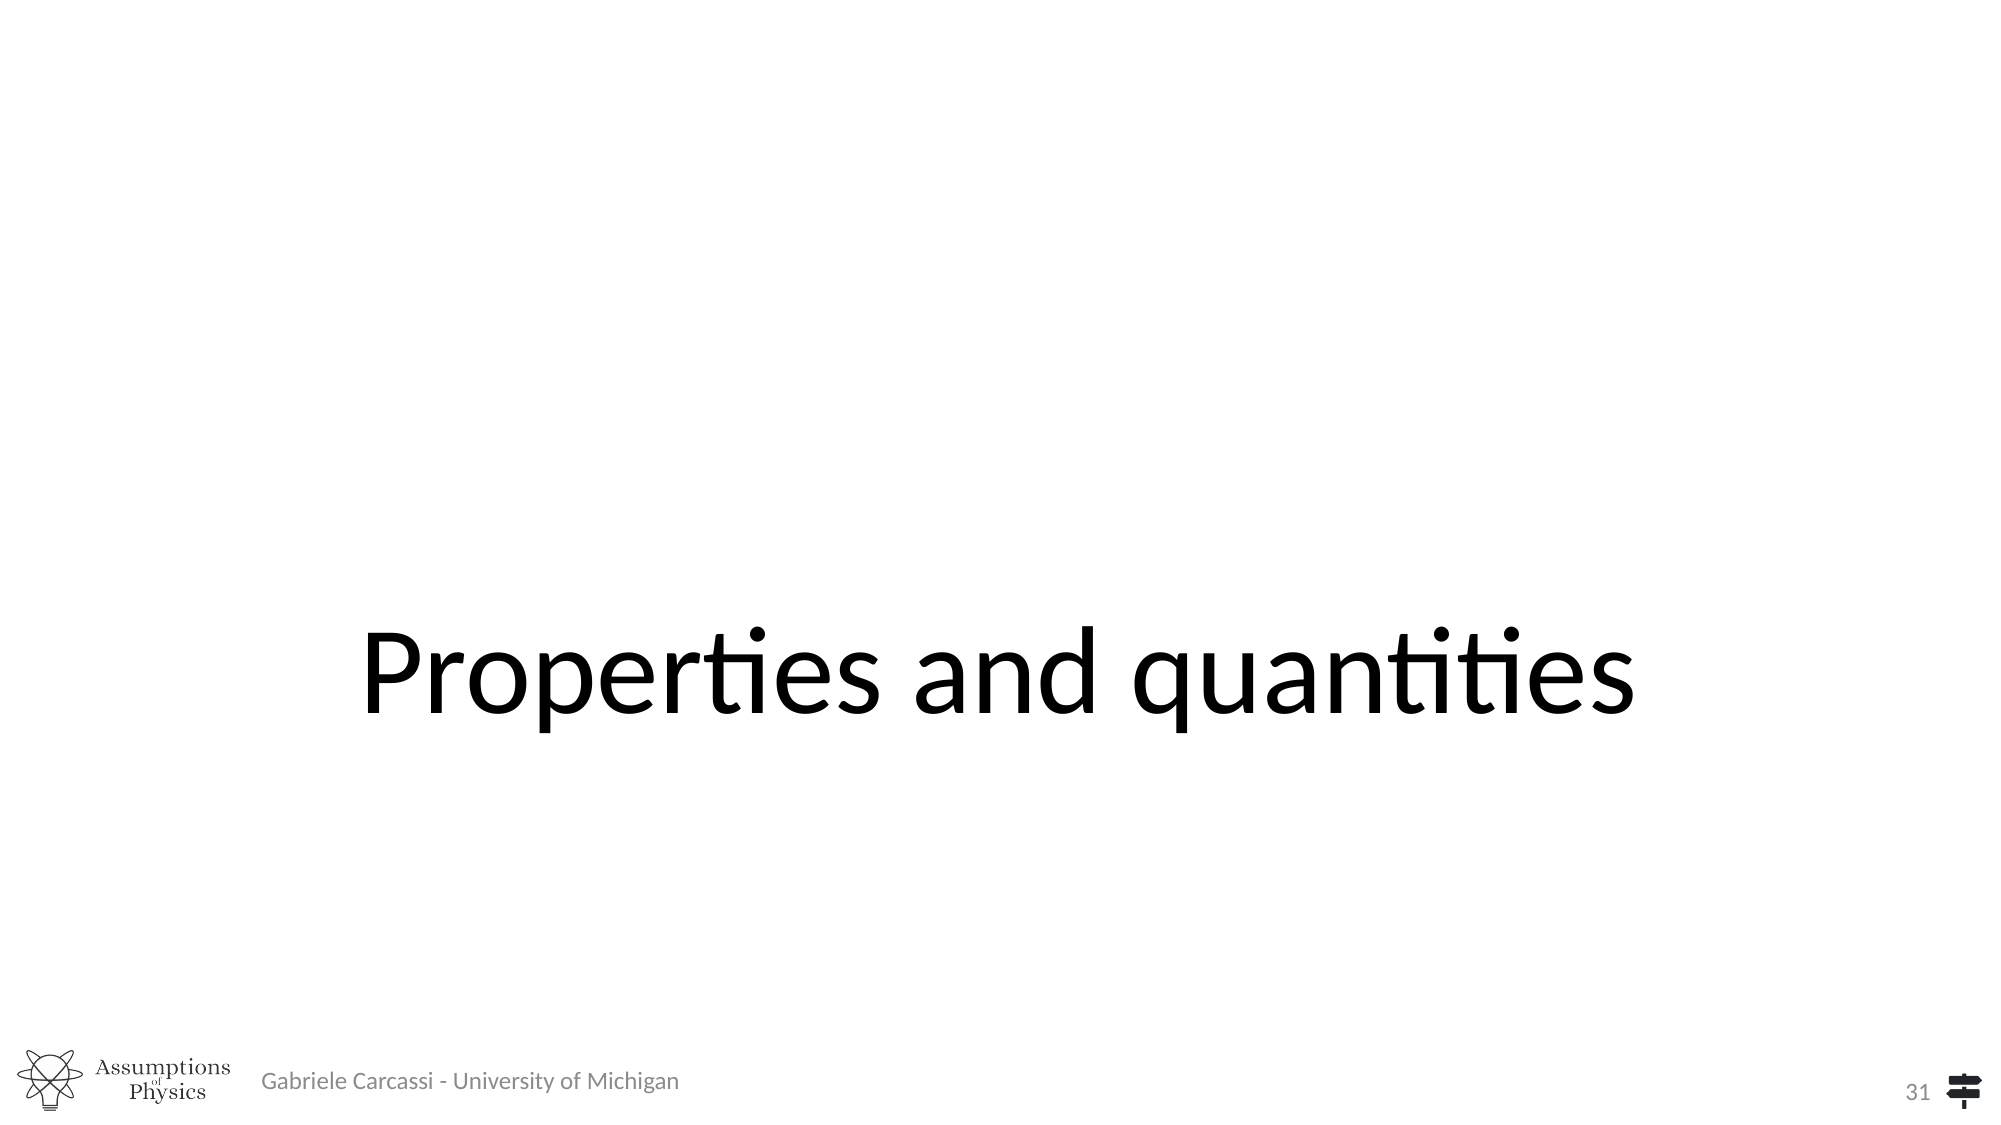

# Properties and quantities

Gabriele Carcassi - University of Michigan
31